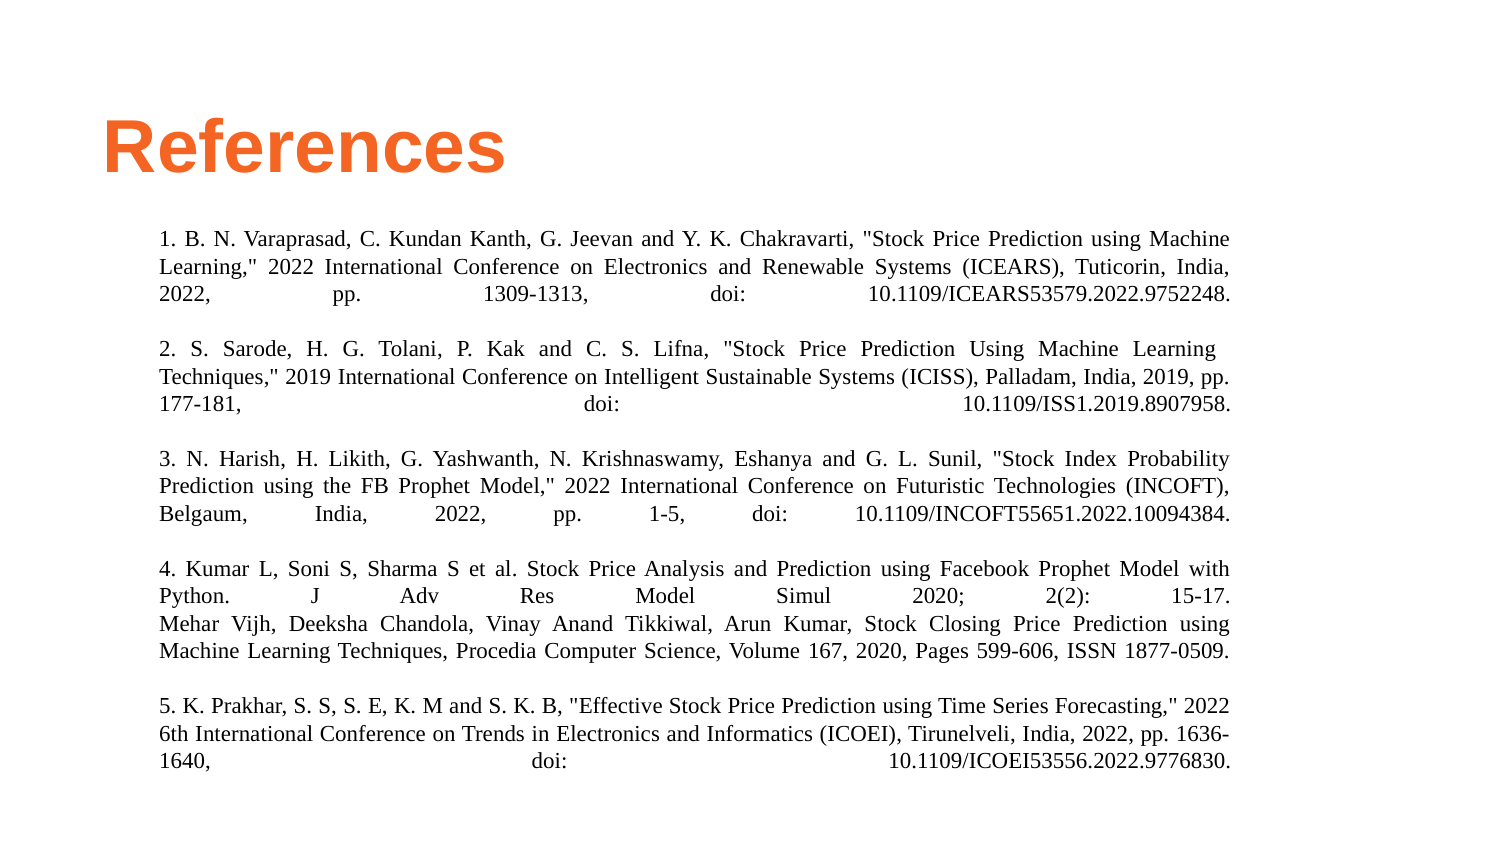

References
1. B. N. Varaprasad, C. Kundan Kanth, G. Jeevan and Y. K. Chakravarti, "Stock Price Prediction using Machine Learning," 2022 International Conference on Electronics and Renewable Systems (ICEARS), Tuticorin, India, 2022, pp. 1309-1313, doi: 10.1109/ICEARS53579.2022.9752248.
2. S. Sarode, H. G. Tolani, P. Kak and C. S. Lifna, "Stock Price Prediction Using Machine Learning
Techniques," 2019 International Conference on Intelligent Sustainable Systems (ICISS), Palladam, India, 2019, pp. 177-181, doi: 10.1109/ISS1.2019.8907958.
3. N. Harish, H. Likith, G. Yashwanth, N. Krishnaswamy, Eshanya and G. L. Sunil, "Stock Index Probability Prediction using the FB Prophet Model," 2022 International Conference on Futuristic Technologies (INCOFT), Belgaum, India, 2022, pp. 1-5, doi: 10.1109/INCOFT55651.2022.10094384.
4. Kumar L, Soni S, Sharma S et al. Stock Price Analysis and Prediction using Facebook Prophet Model with Python. J Adv Res Model Simul 2020; 2(2): 15-17.
Mehar Vijh, Deeksha Chandola, Vinay Anand Tikkiwal, Arun Kumar, Stock Closing Price Prediction using Machine Learning Techniques, Procedia Computer Science, Volume 167, 2020, Pages 599-606, ISSN 1877-0509.
5. K. Prakhar, S. S, S. E, K. M and S. K. B, "Effective Stock Price Prediction using Time Series Forecasting," 2022 6th International Conference on Trends in Electronics and Informatics (ICOEI), Tirunelveli, India, 2022, pp. 1636-1640, doi: 10.1109/ICOEI53556.2022.9776830.